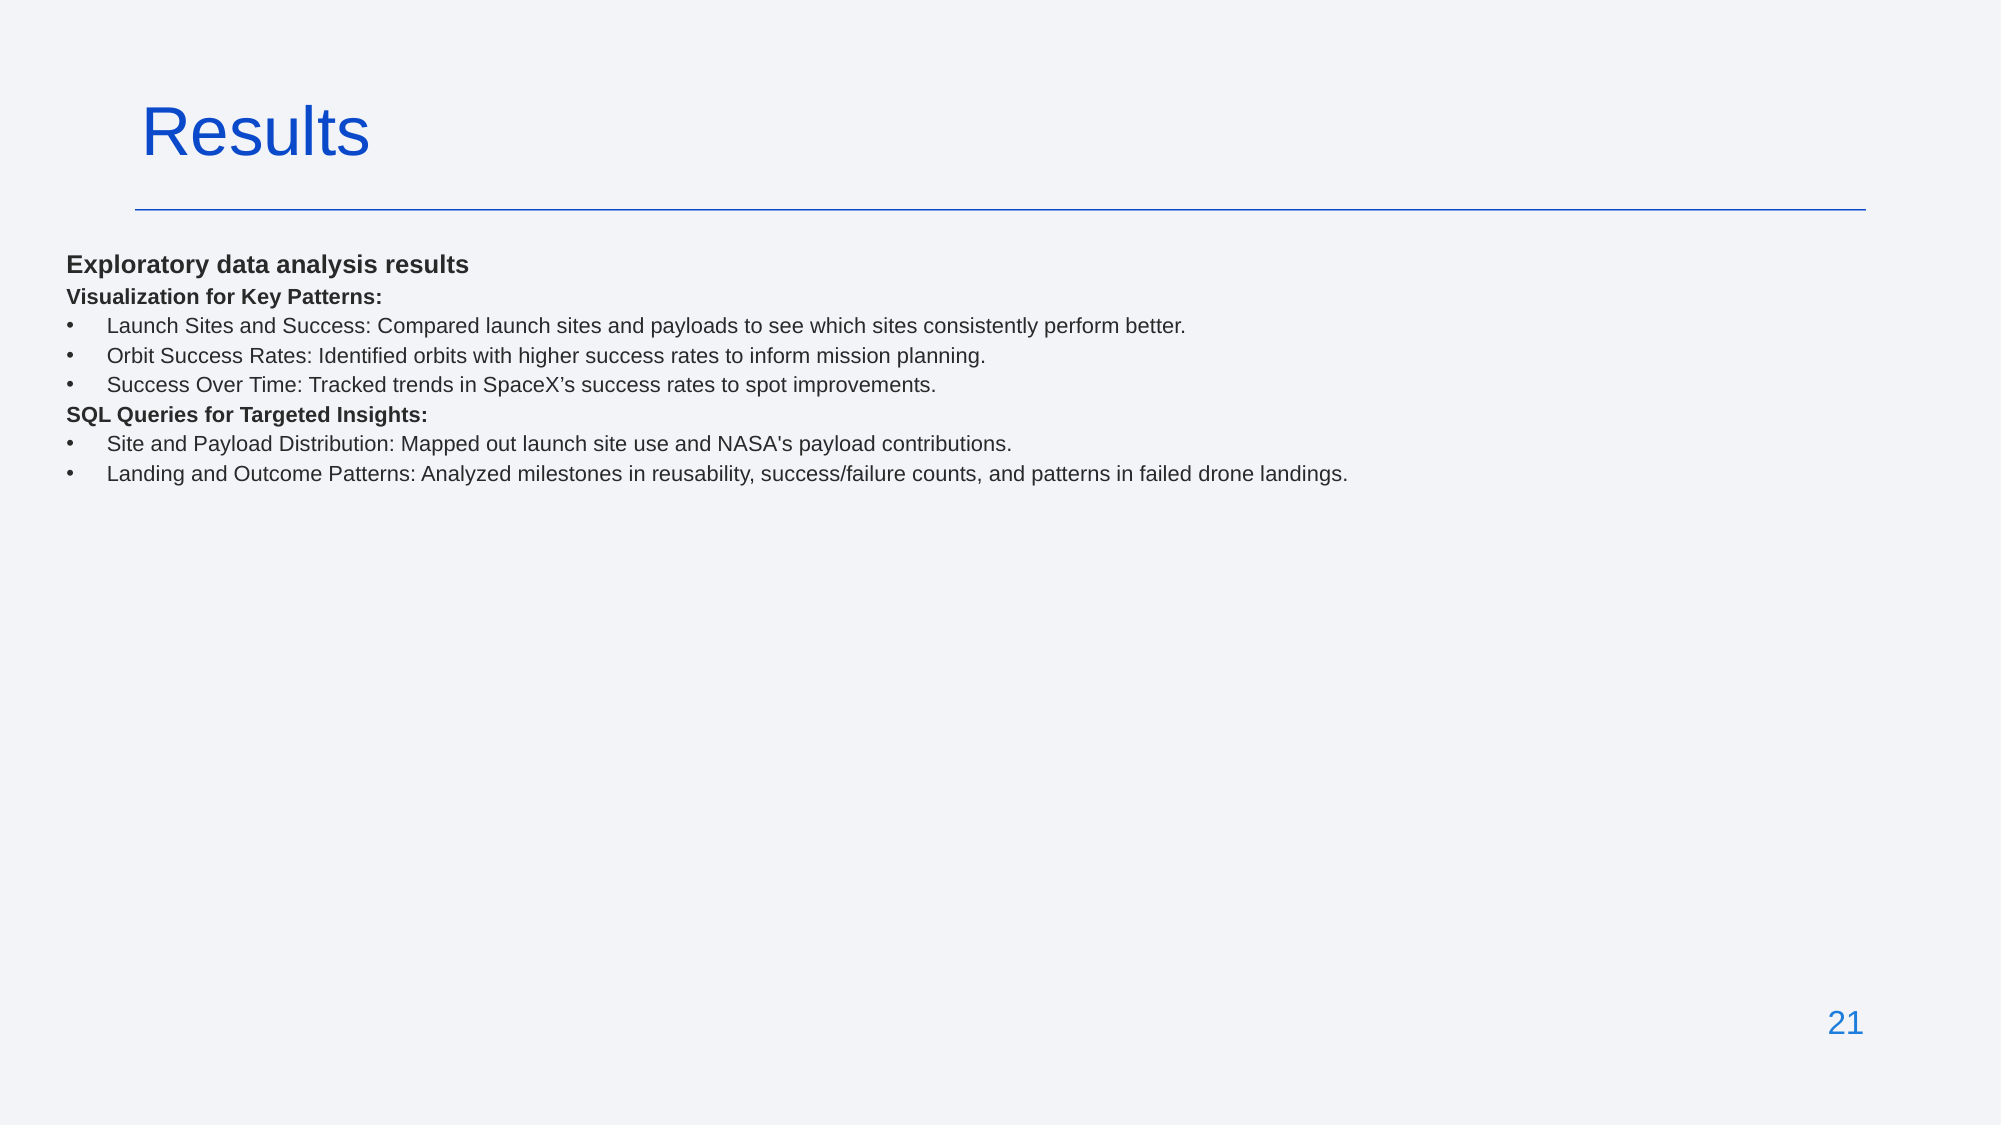

Results
Exploratory data analysis results
Visualization for Key Patterns:
    Launch Sites and Success: Compared launch sites and payloads to see which sites consistently perform better.
    Orbit Success Rates: Identified orbits with higher success rates to inform mission planning.
    Success Over Time: Tracked trends in SpaceX’s success rates to spot improvements.
SQL Queries for Targeted Insights:
    Site and Payload Distribution: Mapped out launch site use and NASA's payload contributions.
    Landing and Outcome Patterns: Analyzed milestones in reusability, success/failure counts, and patterns in failed drone landings.

21